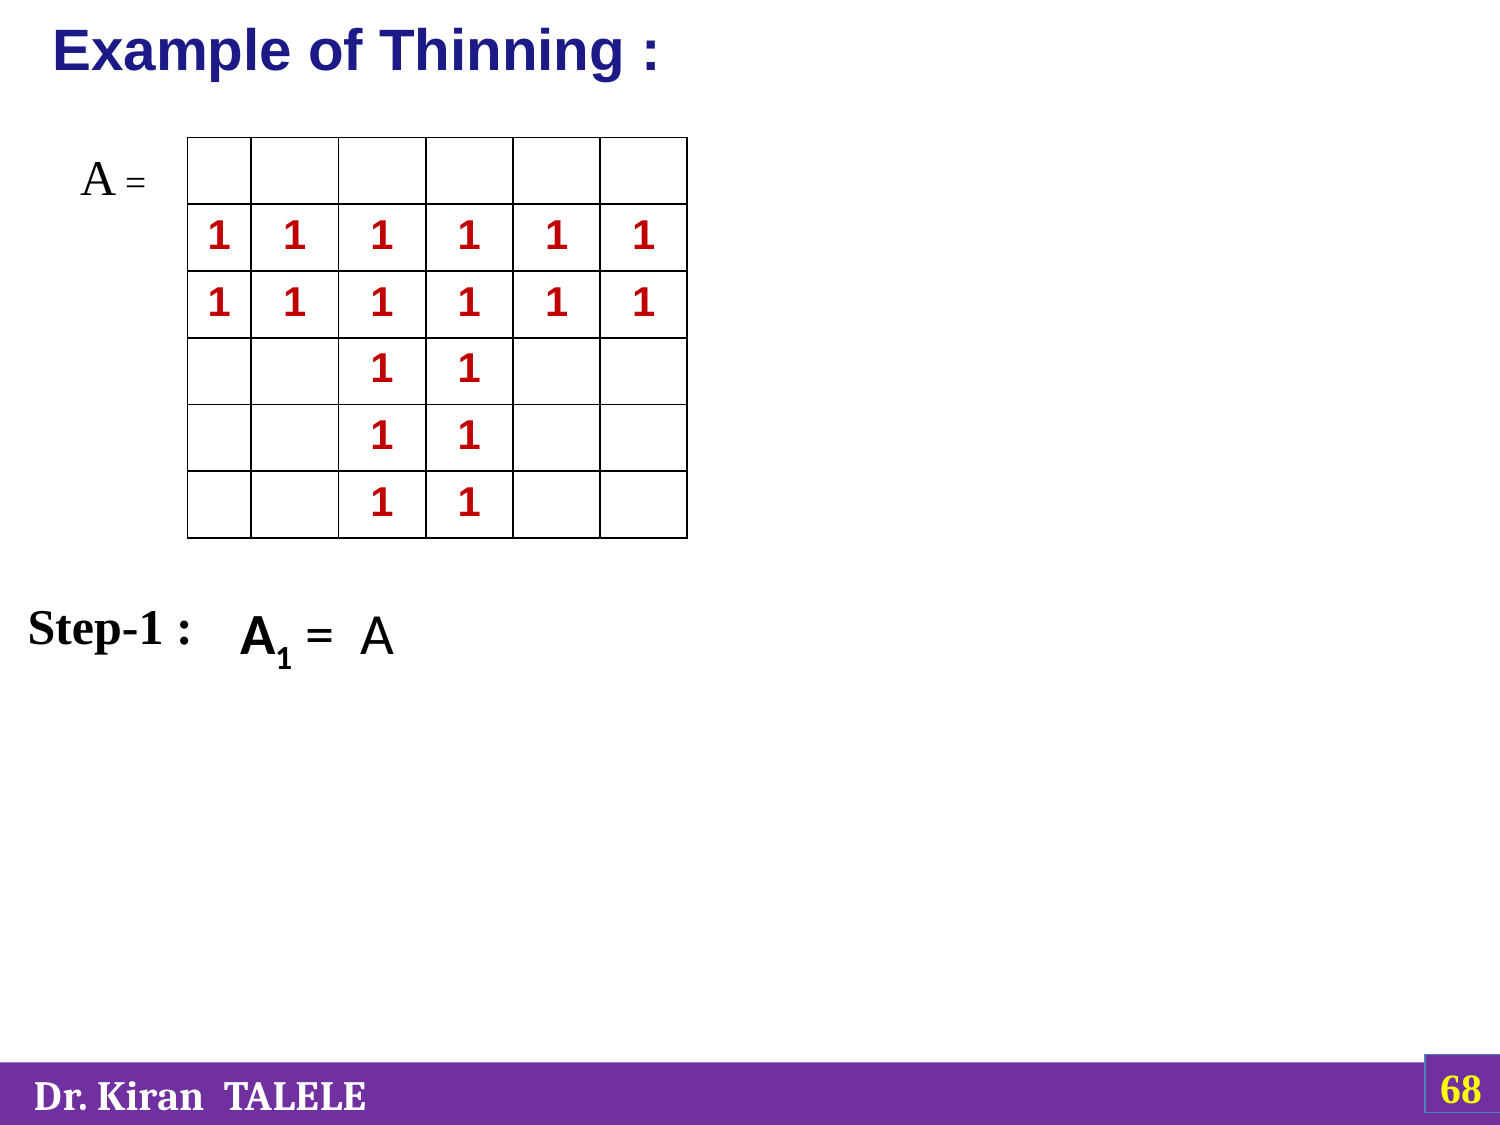

# Example of Thinning :
|  |  |  |  |  |  |
| --- | --- | --- | --- | --- | --- |
| 1 | 1 | 1 | 1 | 1 | 1 |
| 1 | 1 | 1 | 1 | 1 | 1 |
|  |  | 1 | 1 |  |  |
|  |  | 1 | 1 |  |  |
|  |  | 1 | 1 |  |  |
A =
Step-1 :
A1 =  A
68
  Dr. Kiran  TALELE